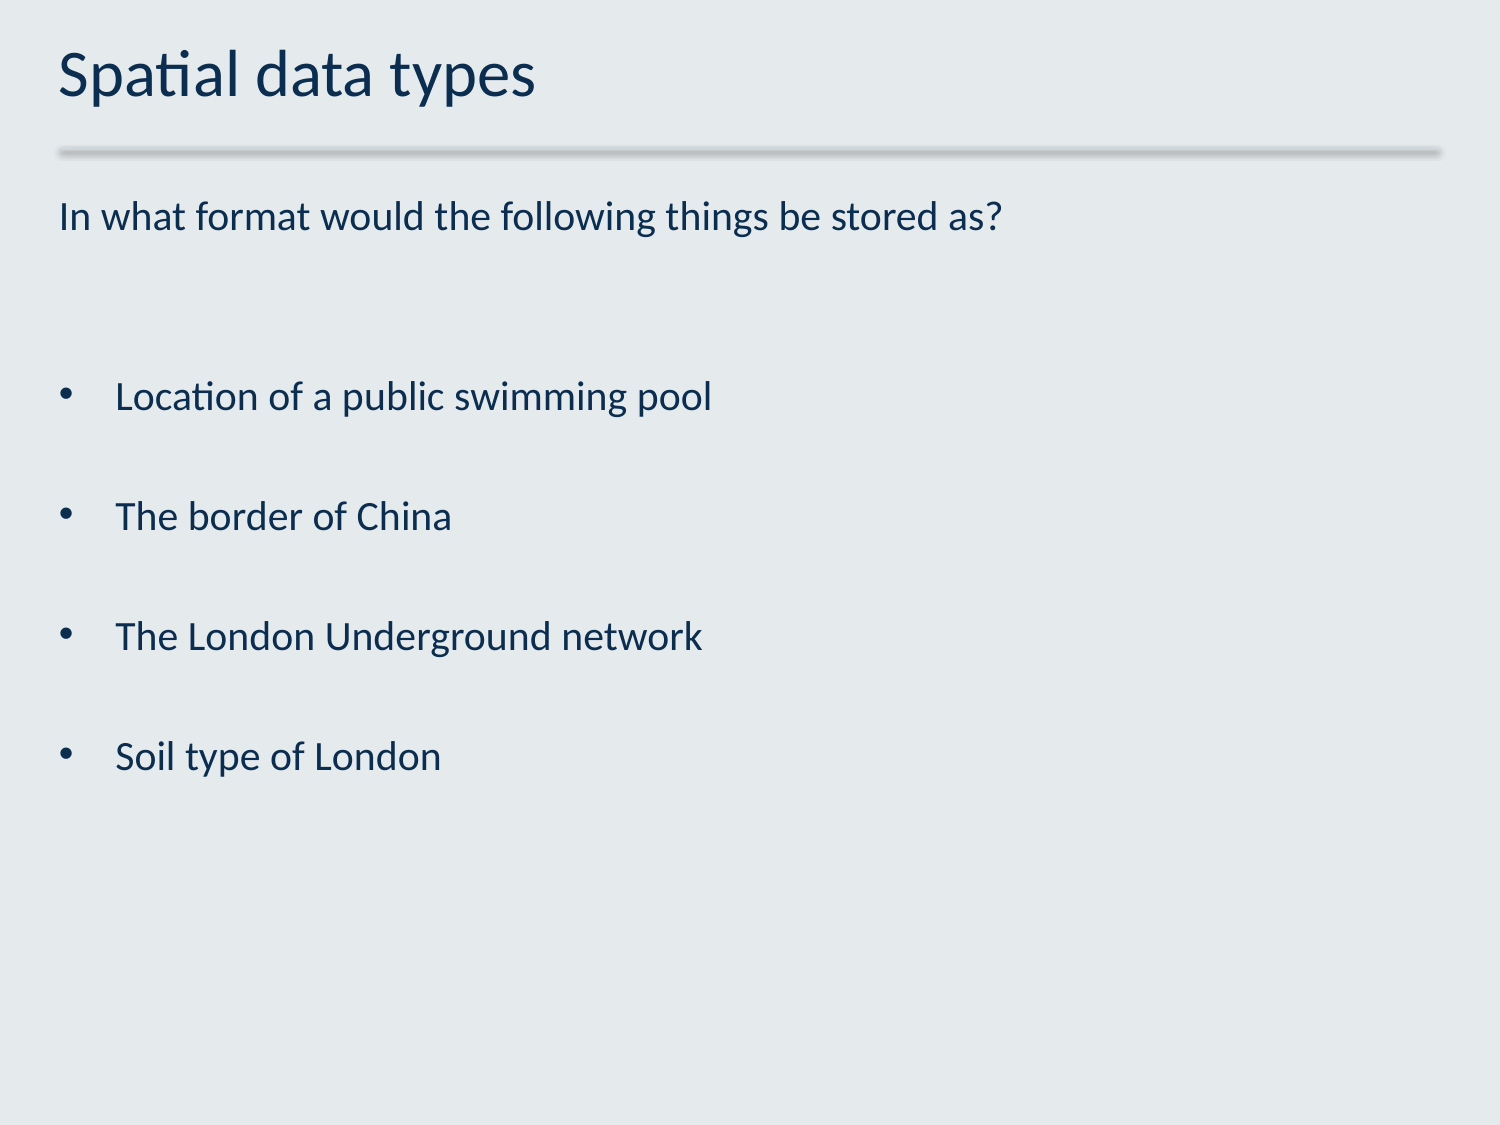

# Spatial data types
In what format would the following things be stored as?

Location of a public swimming pool

The border of China

The London Underground network

Soil type of London